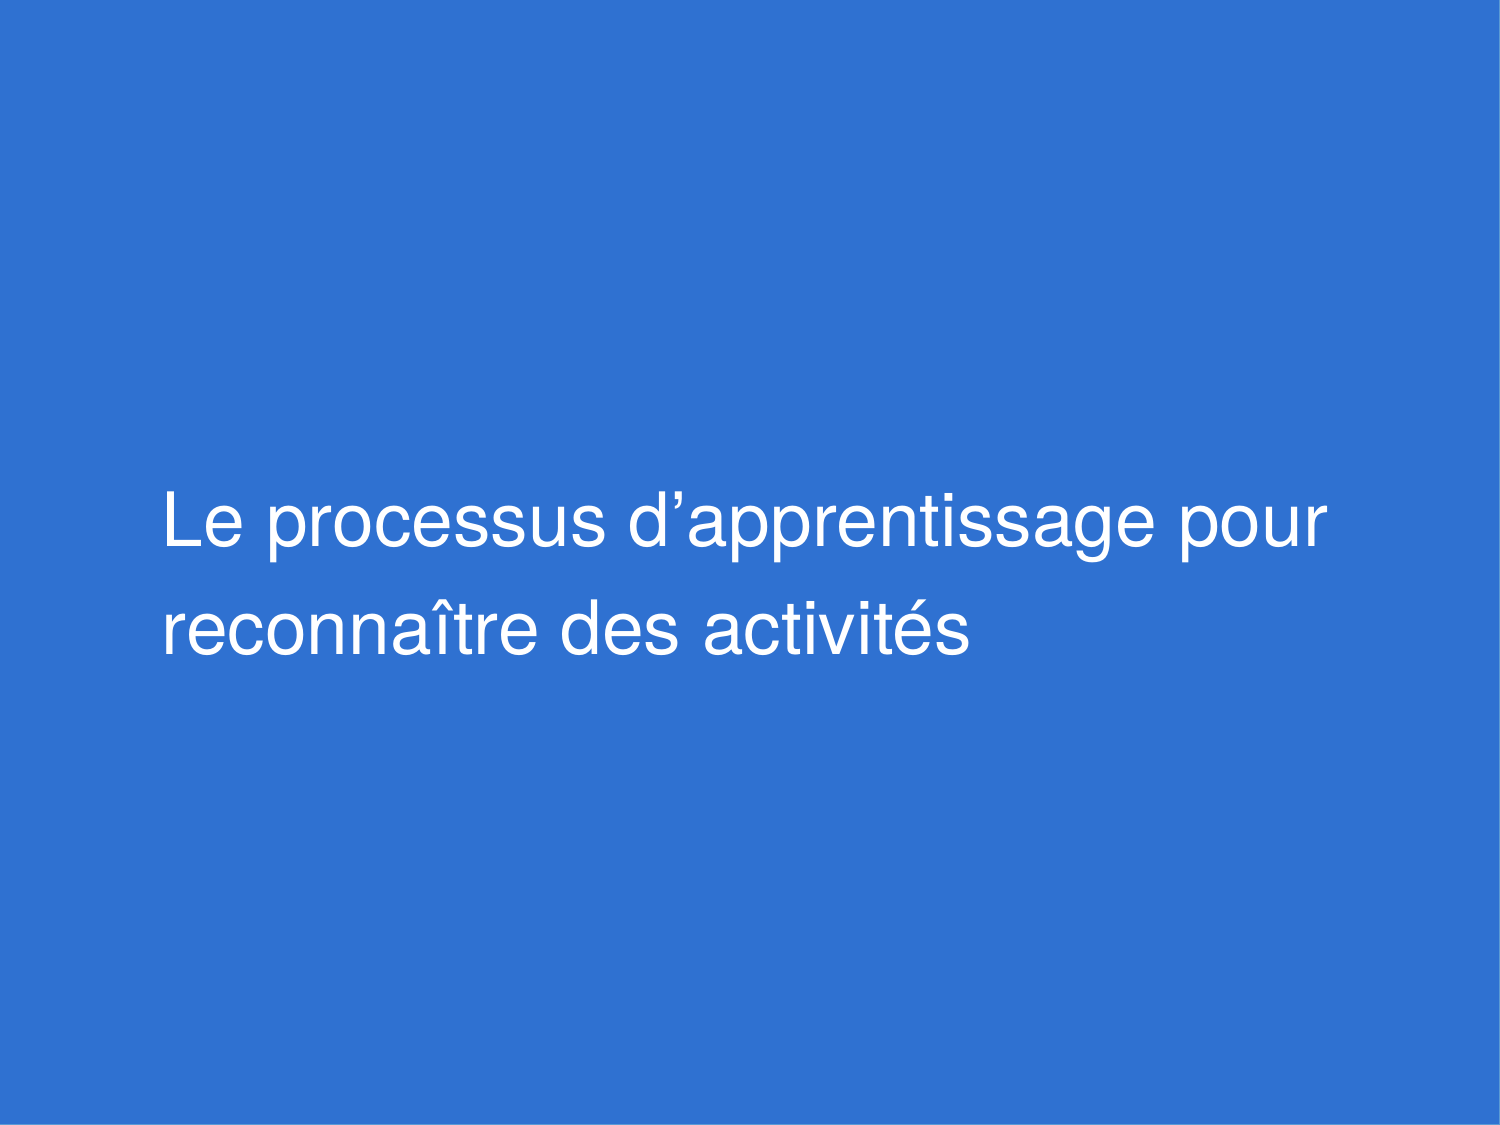

Le processus d’apprentissage pour reconnaître des activités